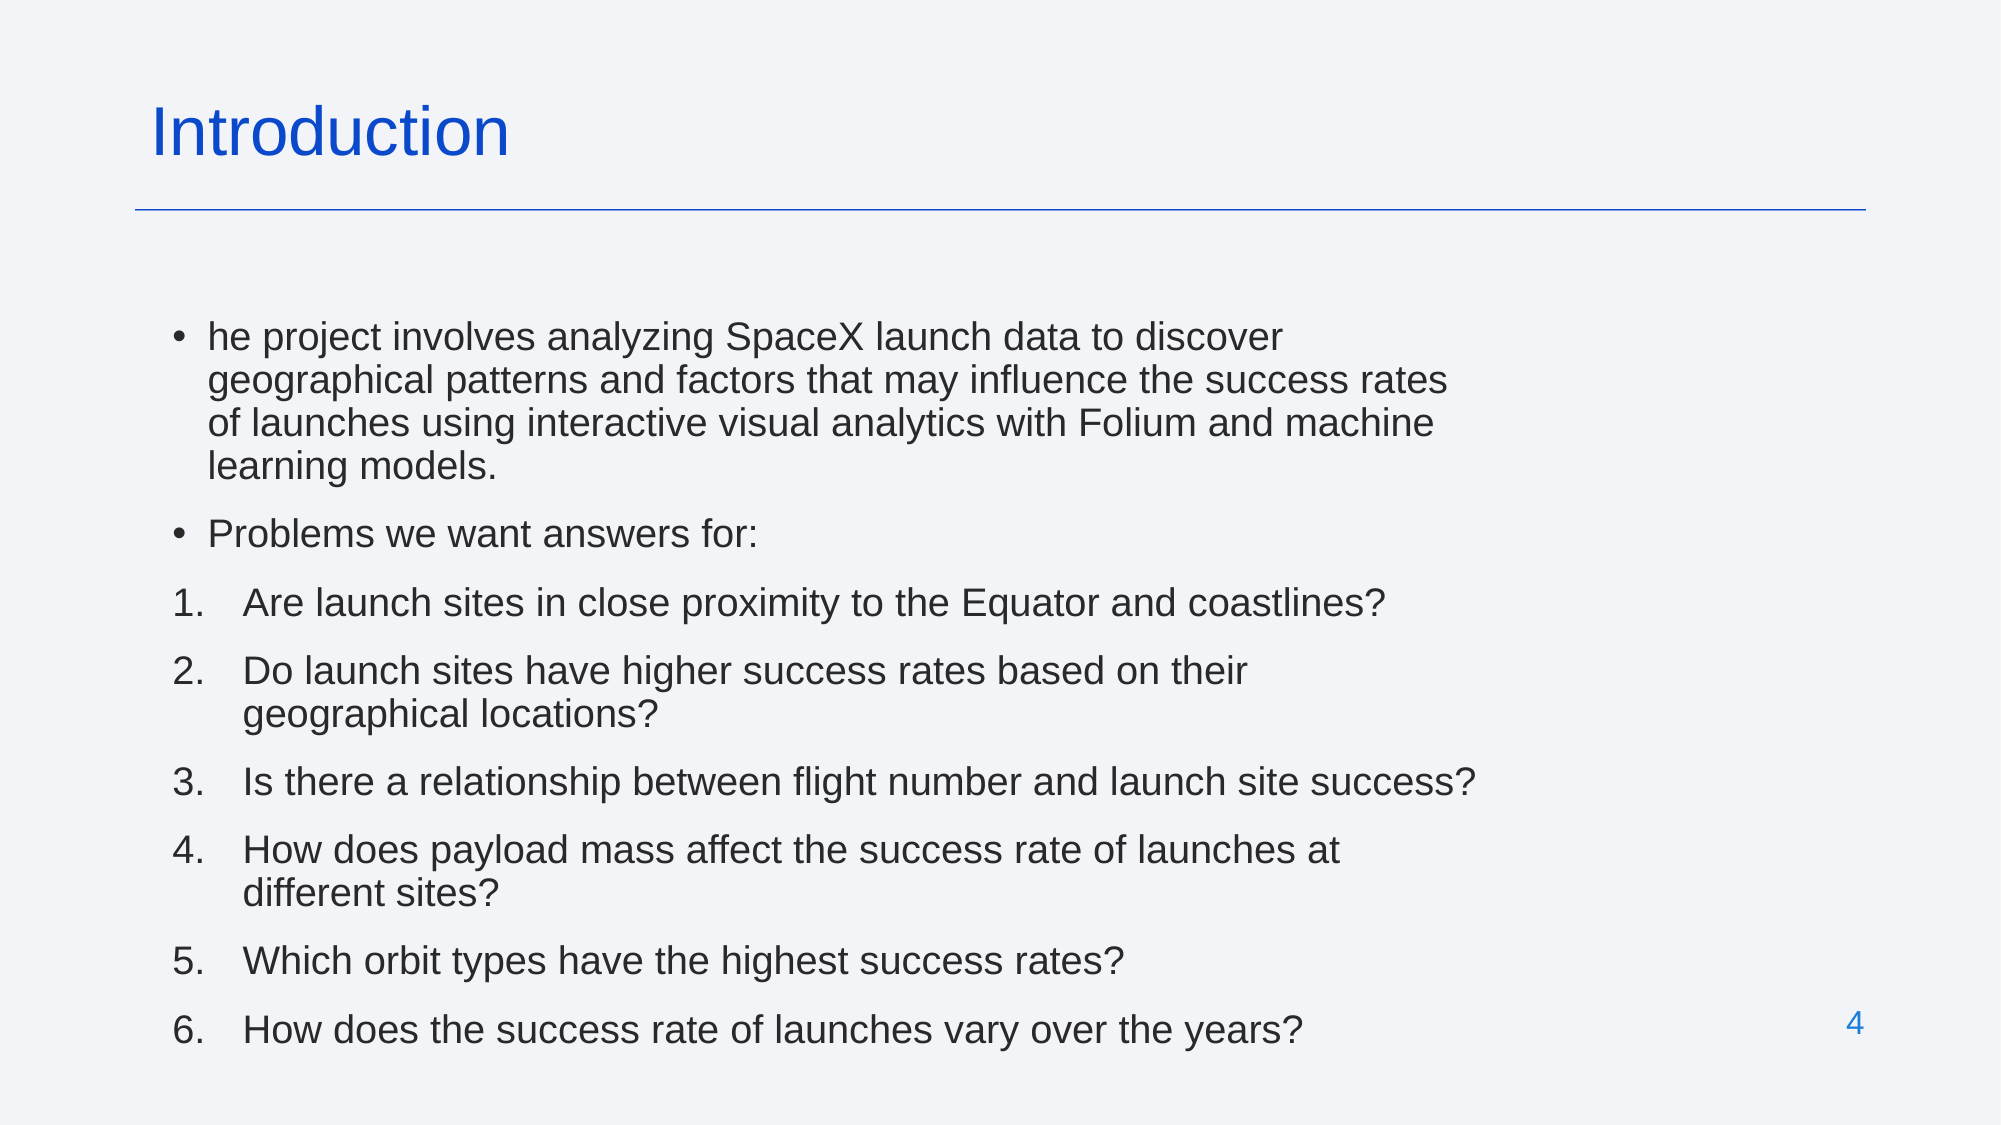

Introduction
he project involves analyzing SpaceX launch data to discover geographical patterns and factors that may influence the success rates of launches using interactive visual analytics with Folium and machine learning models.
Problems we want answers for:
Are launch sites in close proximity to the Equator and coastlines?
Do launch sites have higher success rates based on their geographical locations?
Is there a relationship between flight number and launch site success?
How does payload mass affect the success rate of launches at different sites?
Which orbit types have the highest success rates?
How does the success rate of launches vary over the years?
4